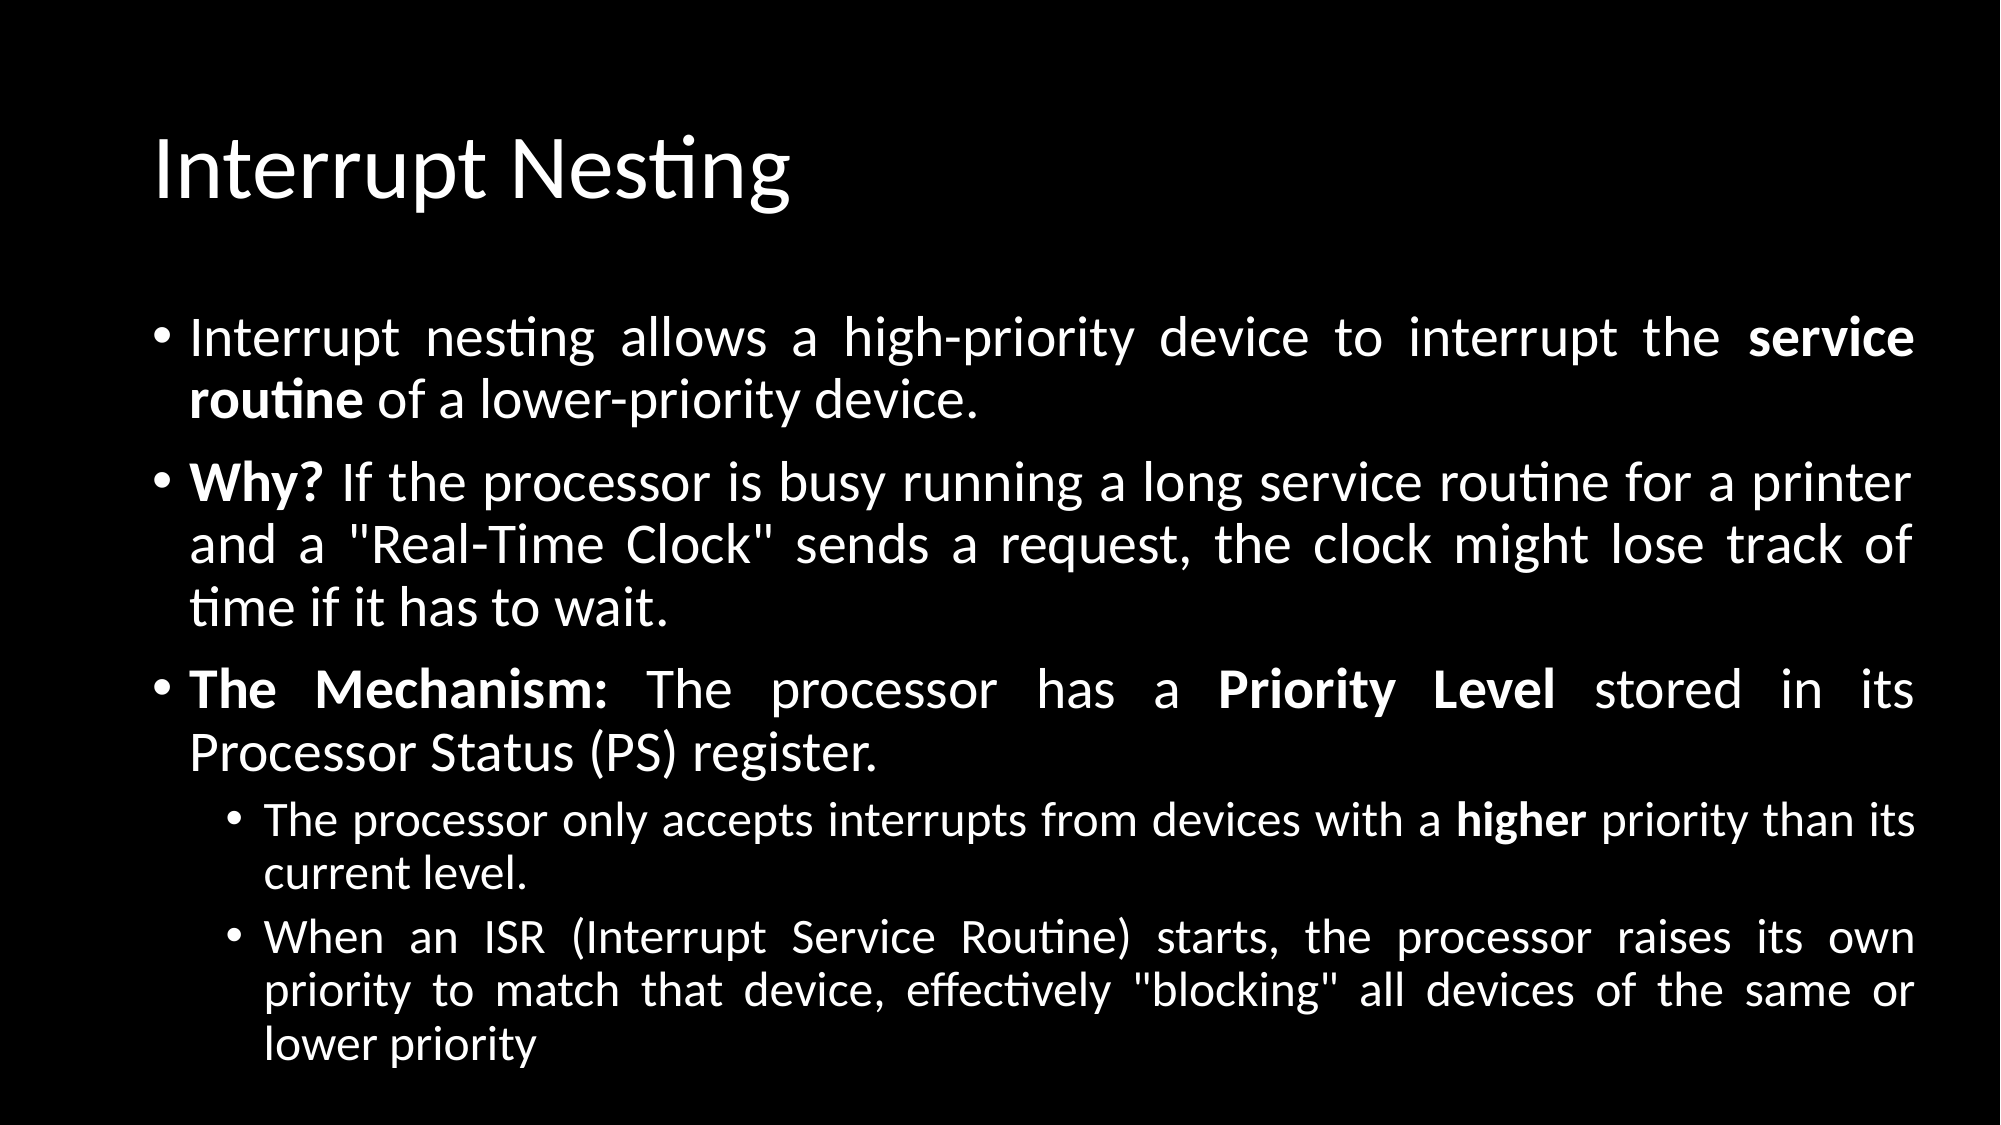

# Interrupt Nesting
Interrupt nesting allows a high-priority device to interrupt the service routine of a lower-priority device.
Why? If the processor is busy running a long service routine for a printer and a "Real-Time Clock" sends a request, the clock might lose track of time if it has to wait.
The Mechanism: The processor has a Priority Level stored in its Processor Status (PS) register.
The processor only accepts interrupts from devices with a higher priority than its current level.
When an ISR (Interrupt Service Routine) starts, the processor raises its own priority to match that device, effectively "blocking" all devices of the same or lower priority